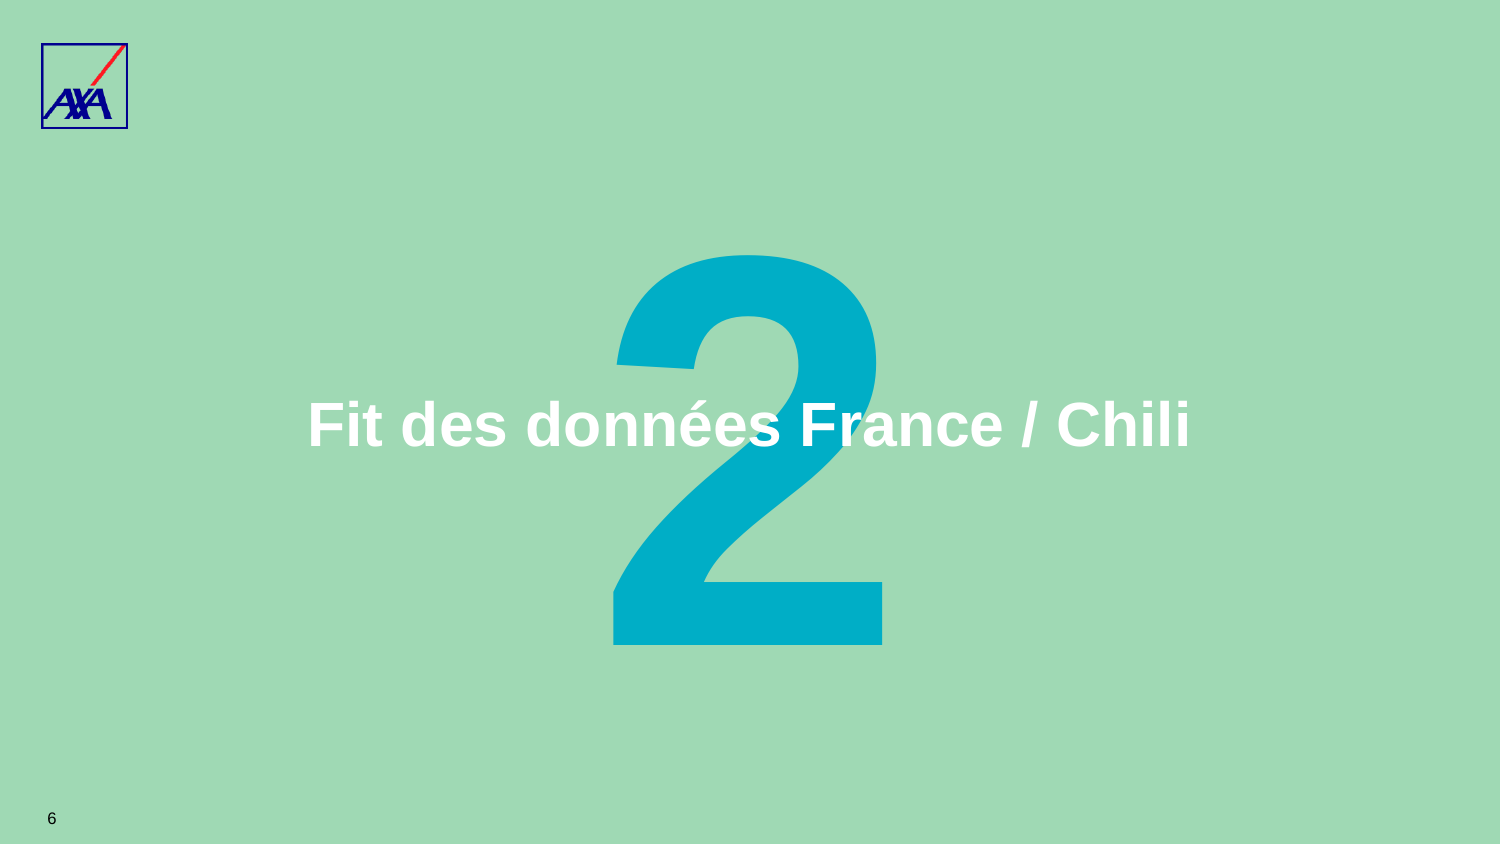

2
Fit des données France / Chili